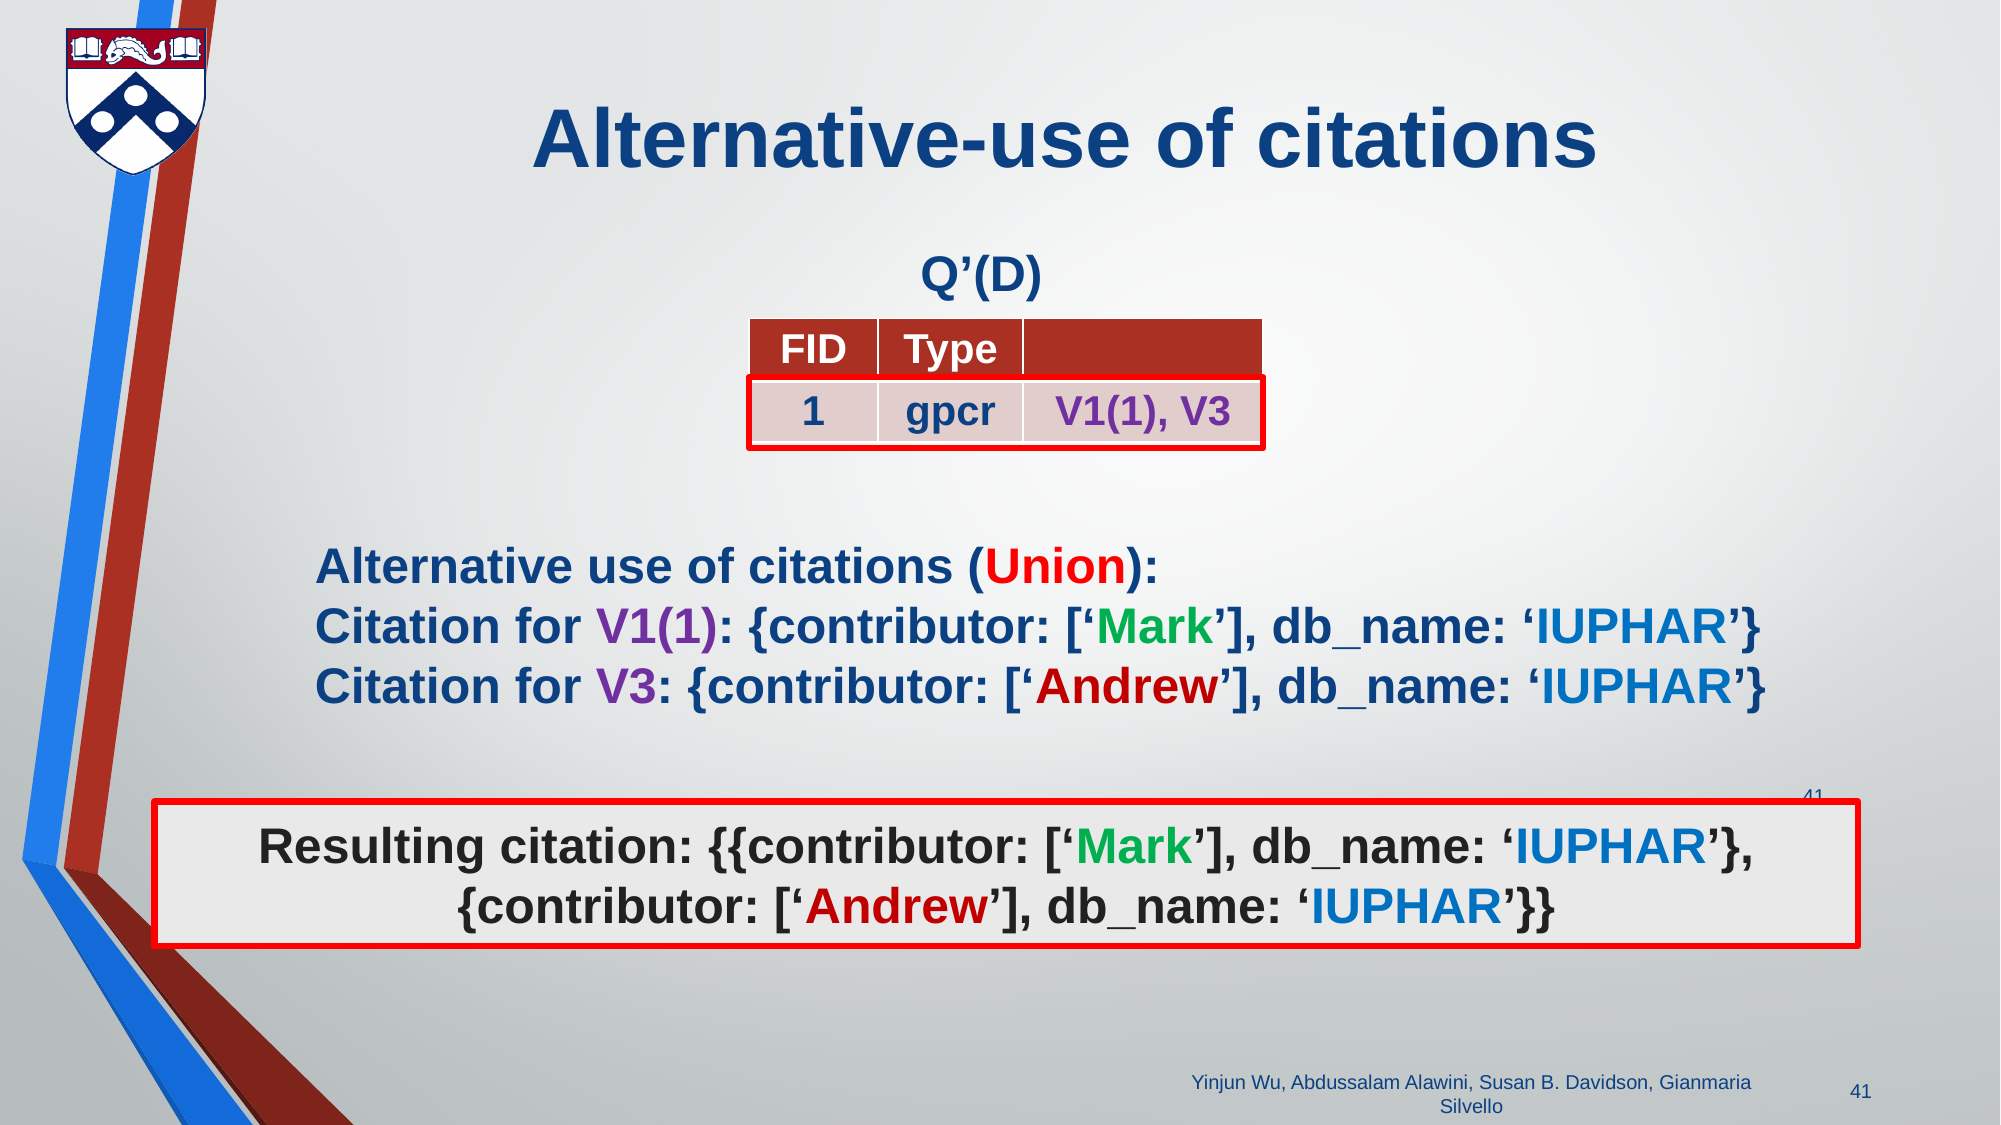

# Alternative-use of citations
Q’(D)
| FID | Type |  |
| --- | --- | --- |
| 1 | gpcr | V1(1), V3 |

Alternative use of citations (Union):
Citation for V1(1): {contributor: [‘Mark’], db_name: ‘IUPHAR’}
Citation for V3: {contributor: [‘Andrew’], db_name: ‘IUPHAR’}
41
Resulting citation: {{contributor: [‘Mark’], db_name: ‘IUPHAR’}, {contributor: [‘Andrew’], db_name: ‘IUPHAR’}}
41